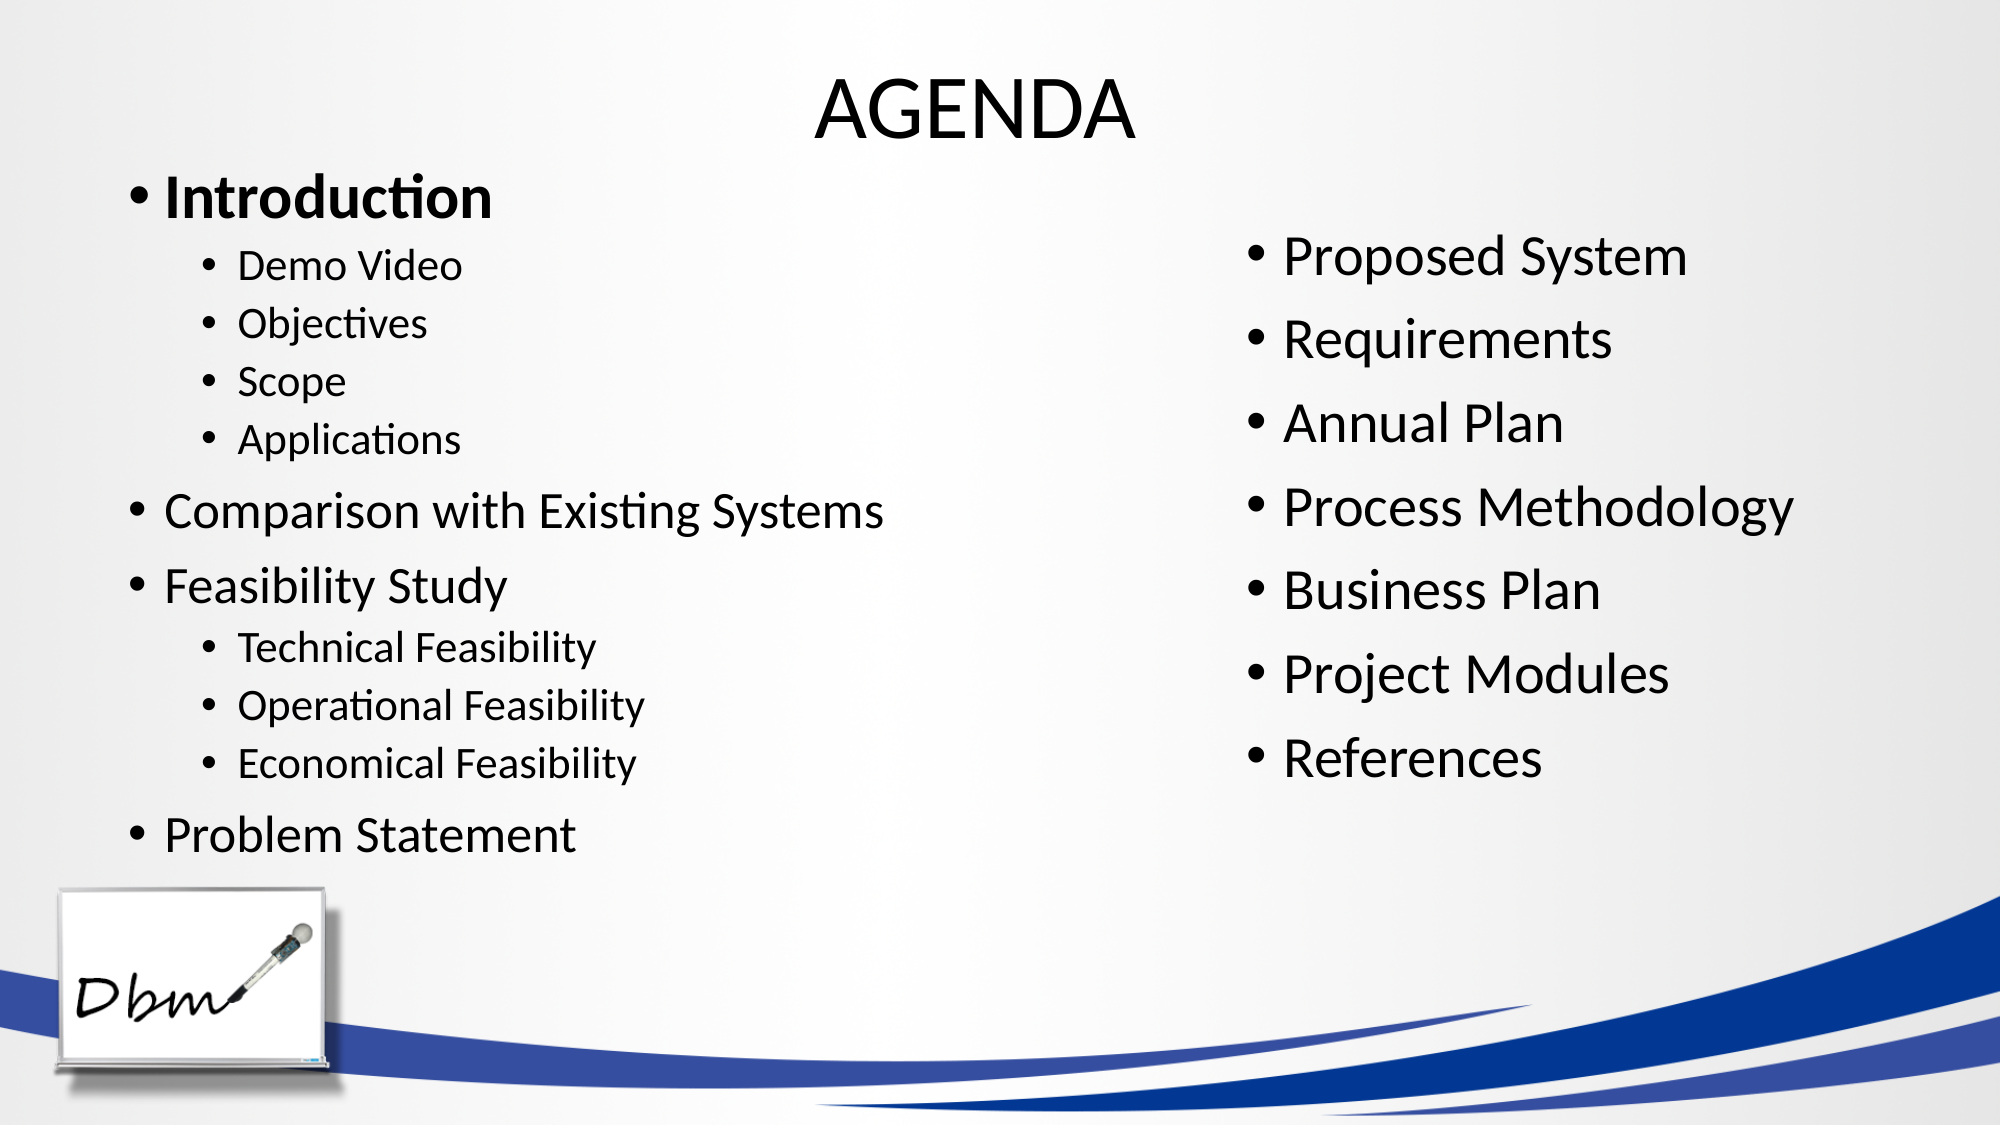

# AGENDA
Introduction
Demo Video
Objectives
Scope
Applications
Comparison with Existing Systems
Feasibility Study
Technical Feasibility
Operational Feasibility
Economical Feasibility
Problem Statement

Proposed System
Requirements
Annual Plan
Process Methodology
Business Plan
Project Modules
References